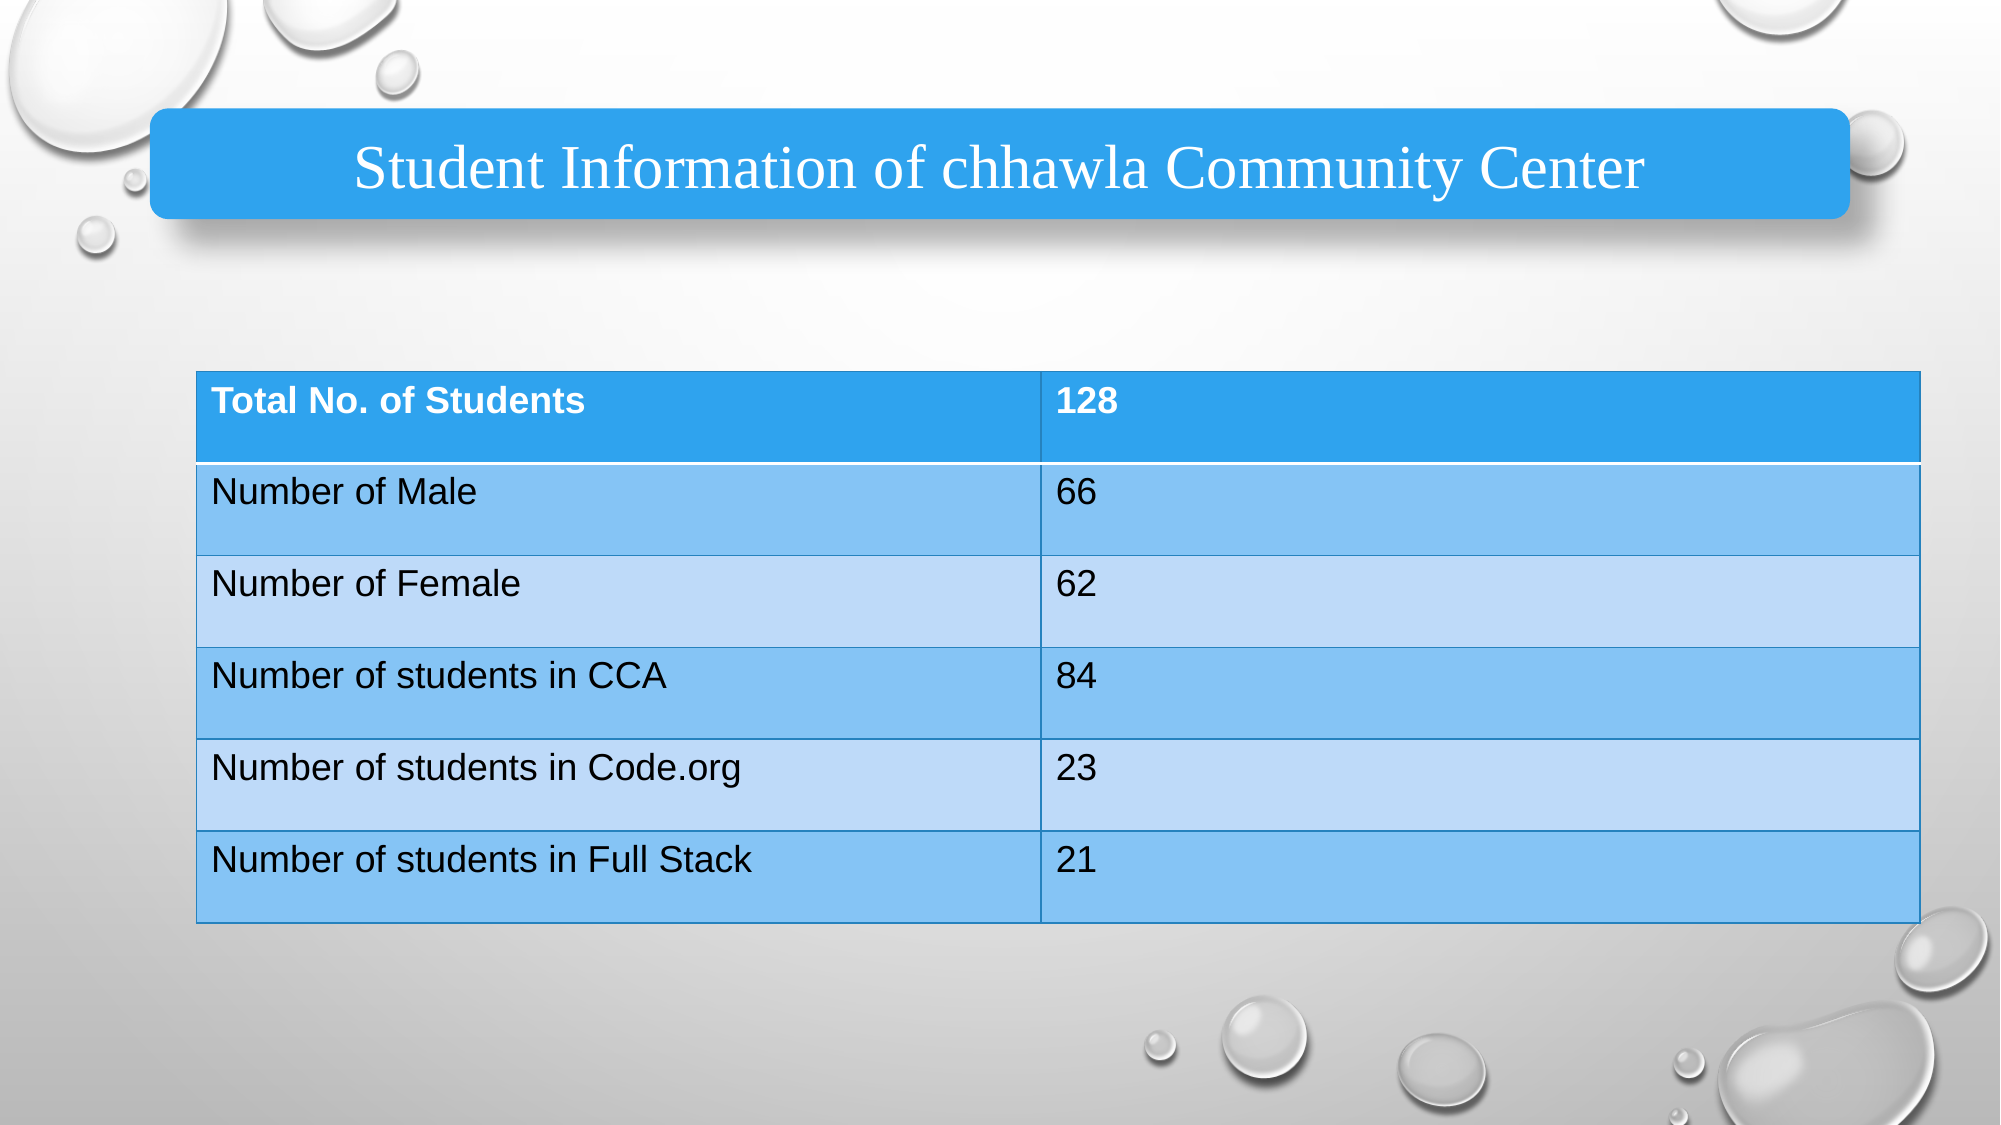

#
Student Information of chhawla Community Center
| Total No. of Students | 128 |
| --- | --- |
| Number of Male | 66 |
| Number of Female | 62 |
| Number of students in CCA | 84 |
| Number of students in Code.org | 23 |
| Number of students in Full Stack | 21 |